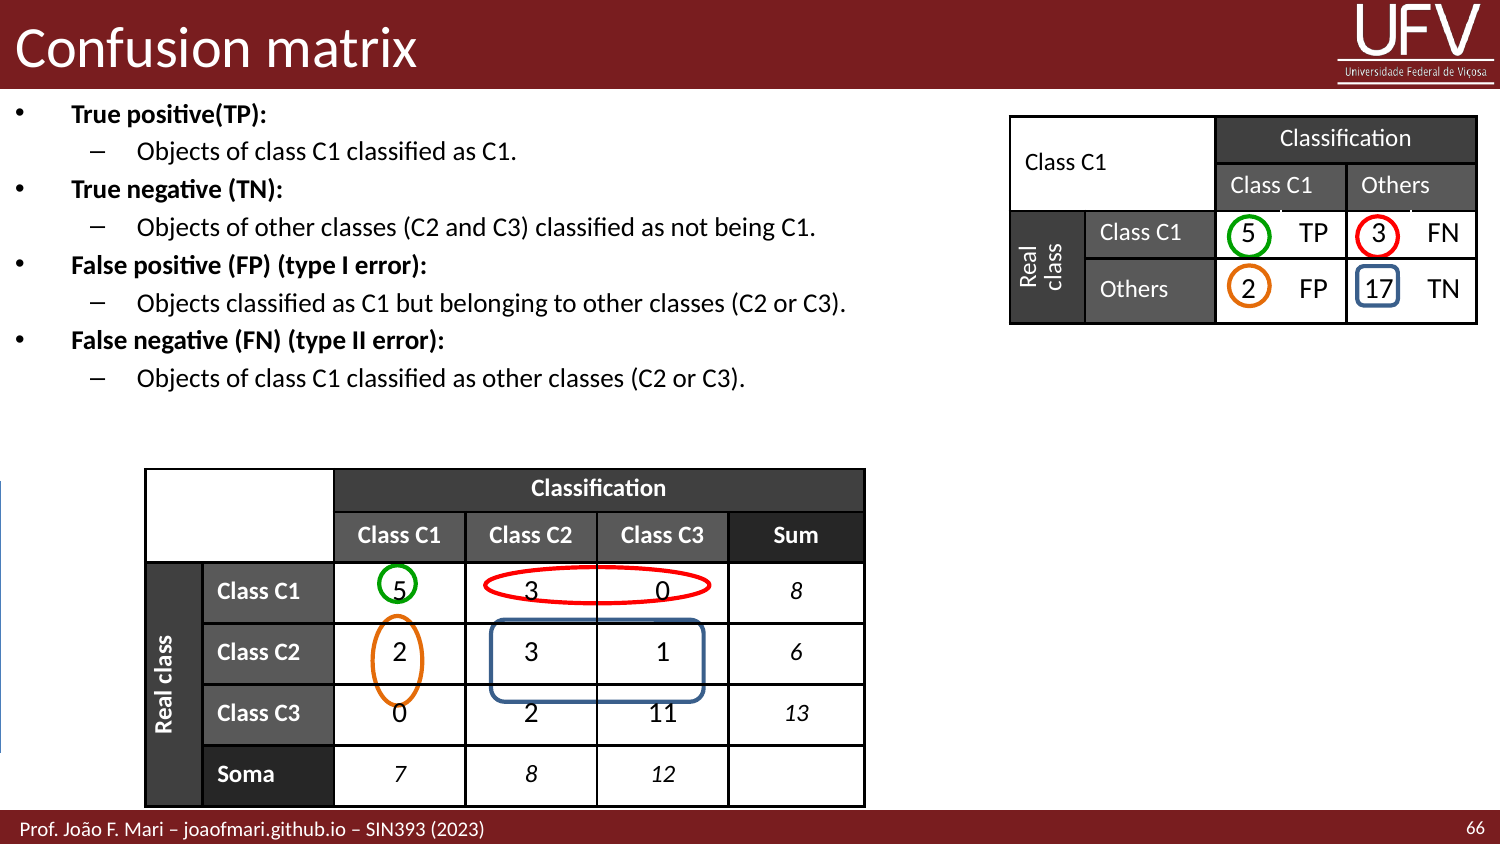

# Confusion matrix
True positive(TP):
Objects of class C1 classified as C1.
True negative (TN):
Objects of other classes (C2 and C3) classified as not being C1.
False positive (FP) (type I error):
Objects classified as C1 but belonging to other classes (C2 or C3).
False negative (FN) (type II error):
Objects of class C1 classified as other classes (C2 or C3).

| Class C1 |  | Classification |  |  |  |
| --- | --- | --- | --- | --- | --- |
|  |  | Class C1 |  | Others |  |
| Real class | Class C1 | 5 | TP | 3 | FN |
|  | Others | 2 | FP | 17 | TN |

|  |  | Classification |  |  |  |
| --- | --- | --- | --- | --- | --- |
|  |  | Class C1 | Class C2 | Class C3 | Sum |
| Real class | Class C1 | 5 | 3 | 0 | 8 |
|  | Class C2 | 2 | 3 | 1 | 6 |
|  | Class C3 | 0 | 2 | 11 | 13 |
|  | Soma | 7 | 8 | 12 |  |

66
 Prof. João F. Mari – joaofmari.github.io – SIN393 (2023)